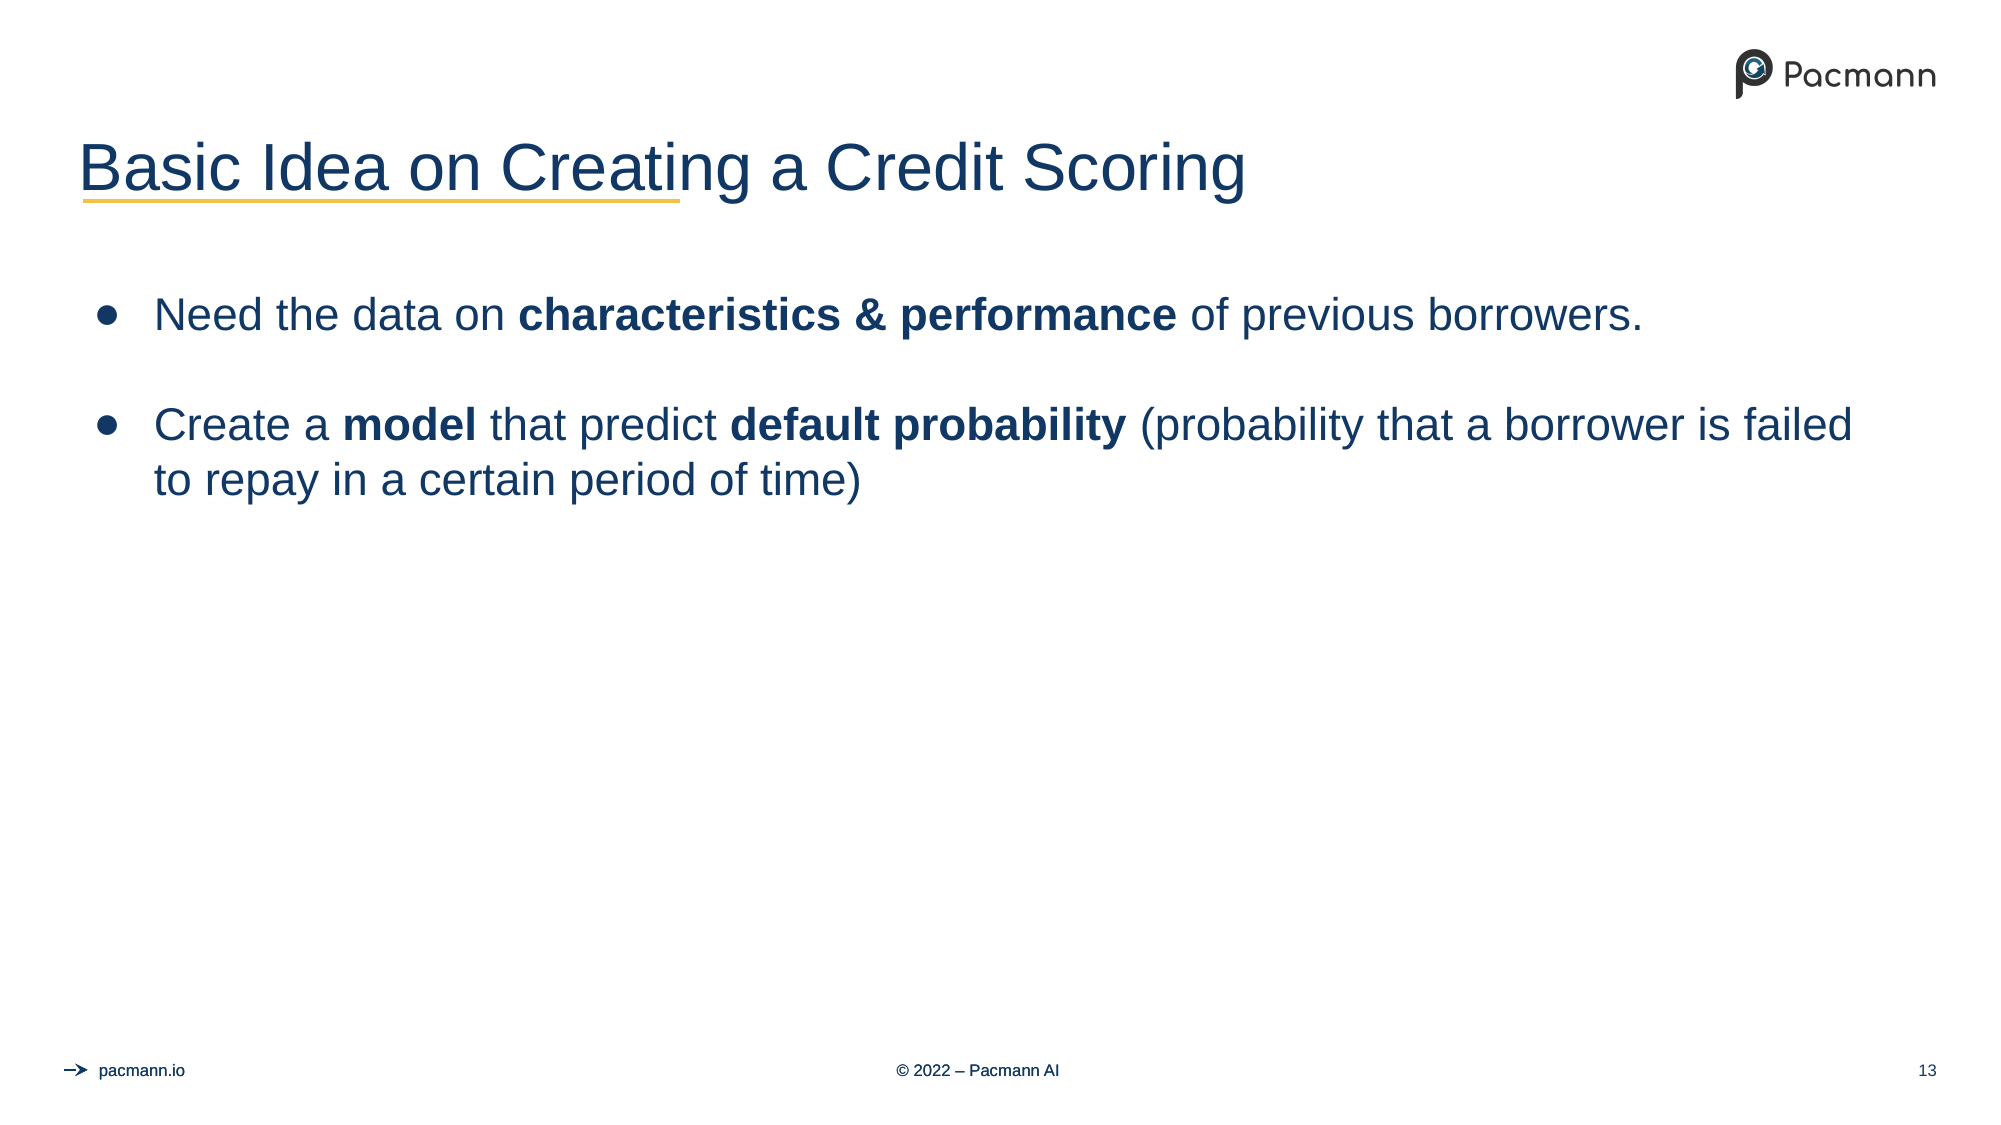

# Basic Idea on Creating a Credit Scoring
Need the data on characteristics & performance of previous borrowers.

Create a model that predict default probability (probability that a borrower is failed to repay in a certain period of time)